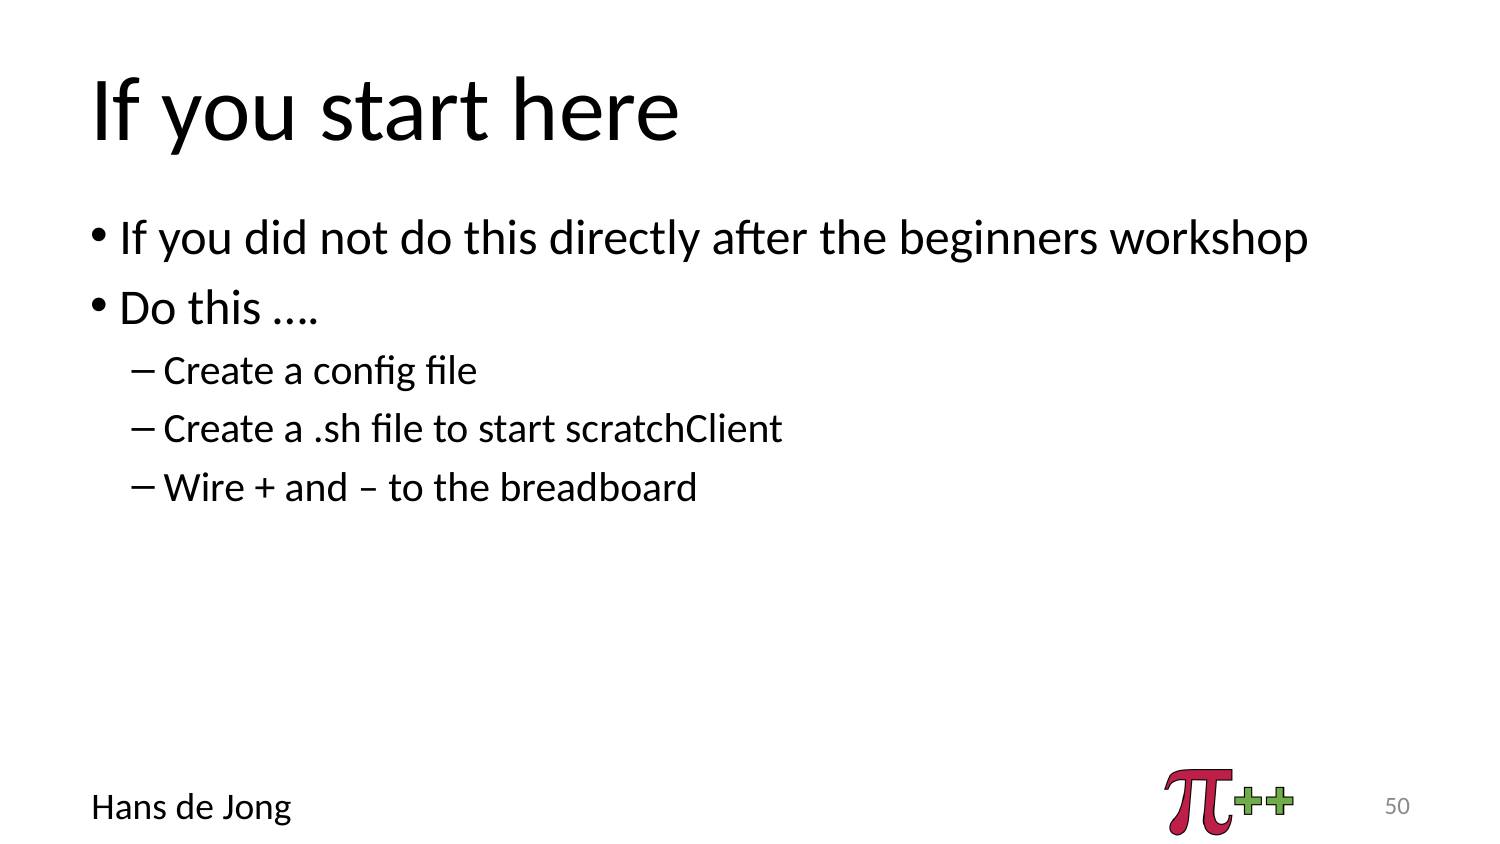

# If you start here
If you did not do this directly after the beginners workshop
Do this ….
Create a config file
Create a .sh file to start scratchClient
Wire + and – to the breadboard
50